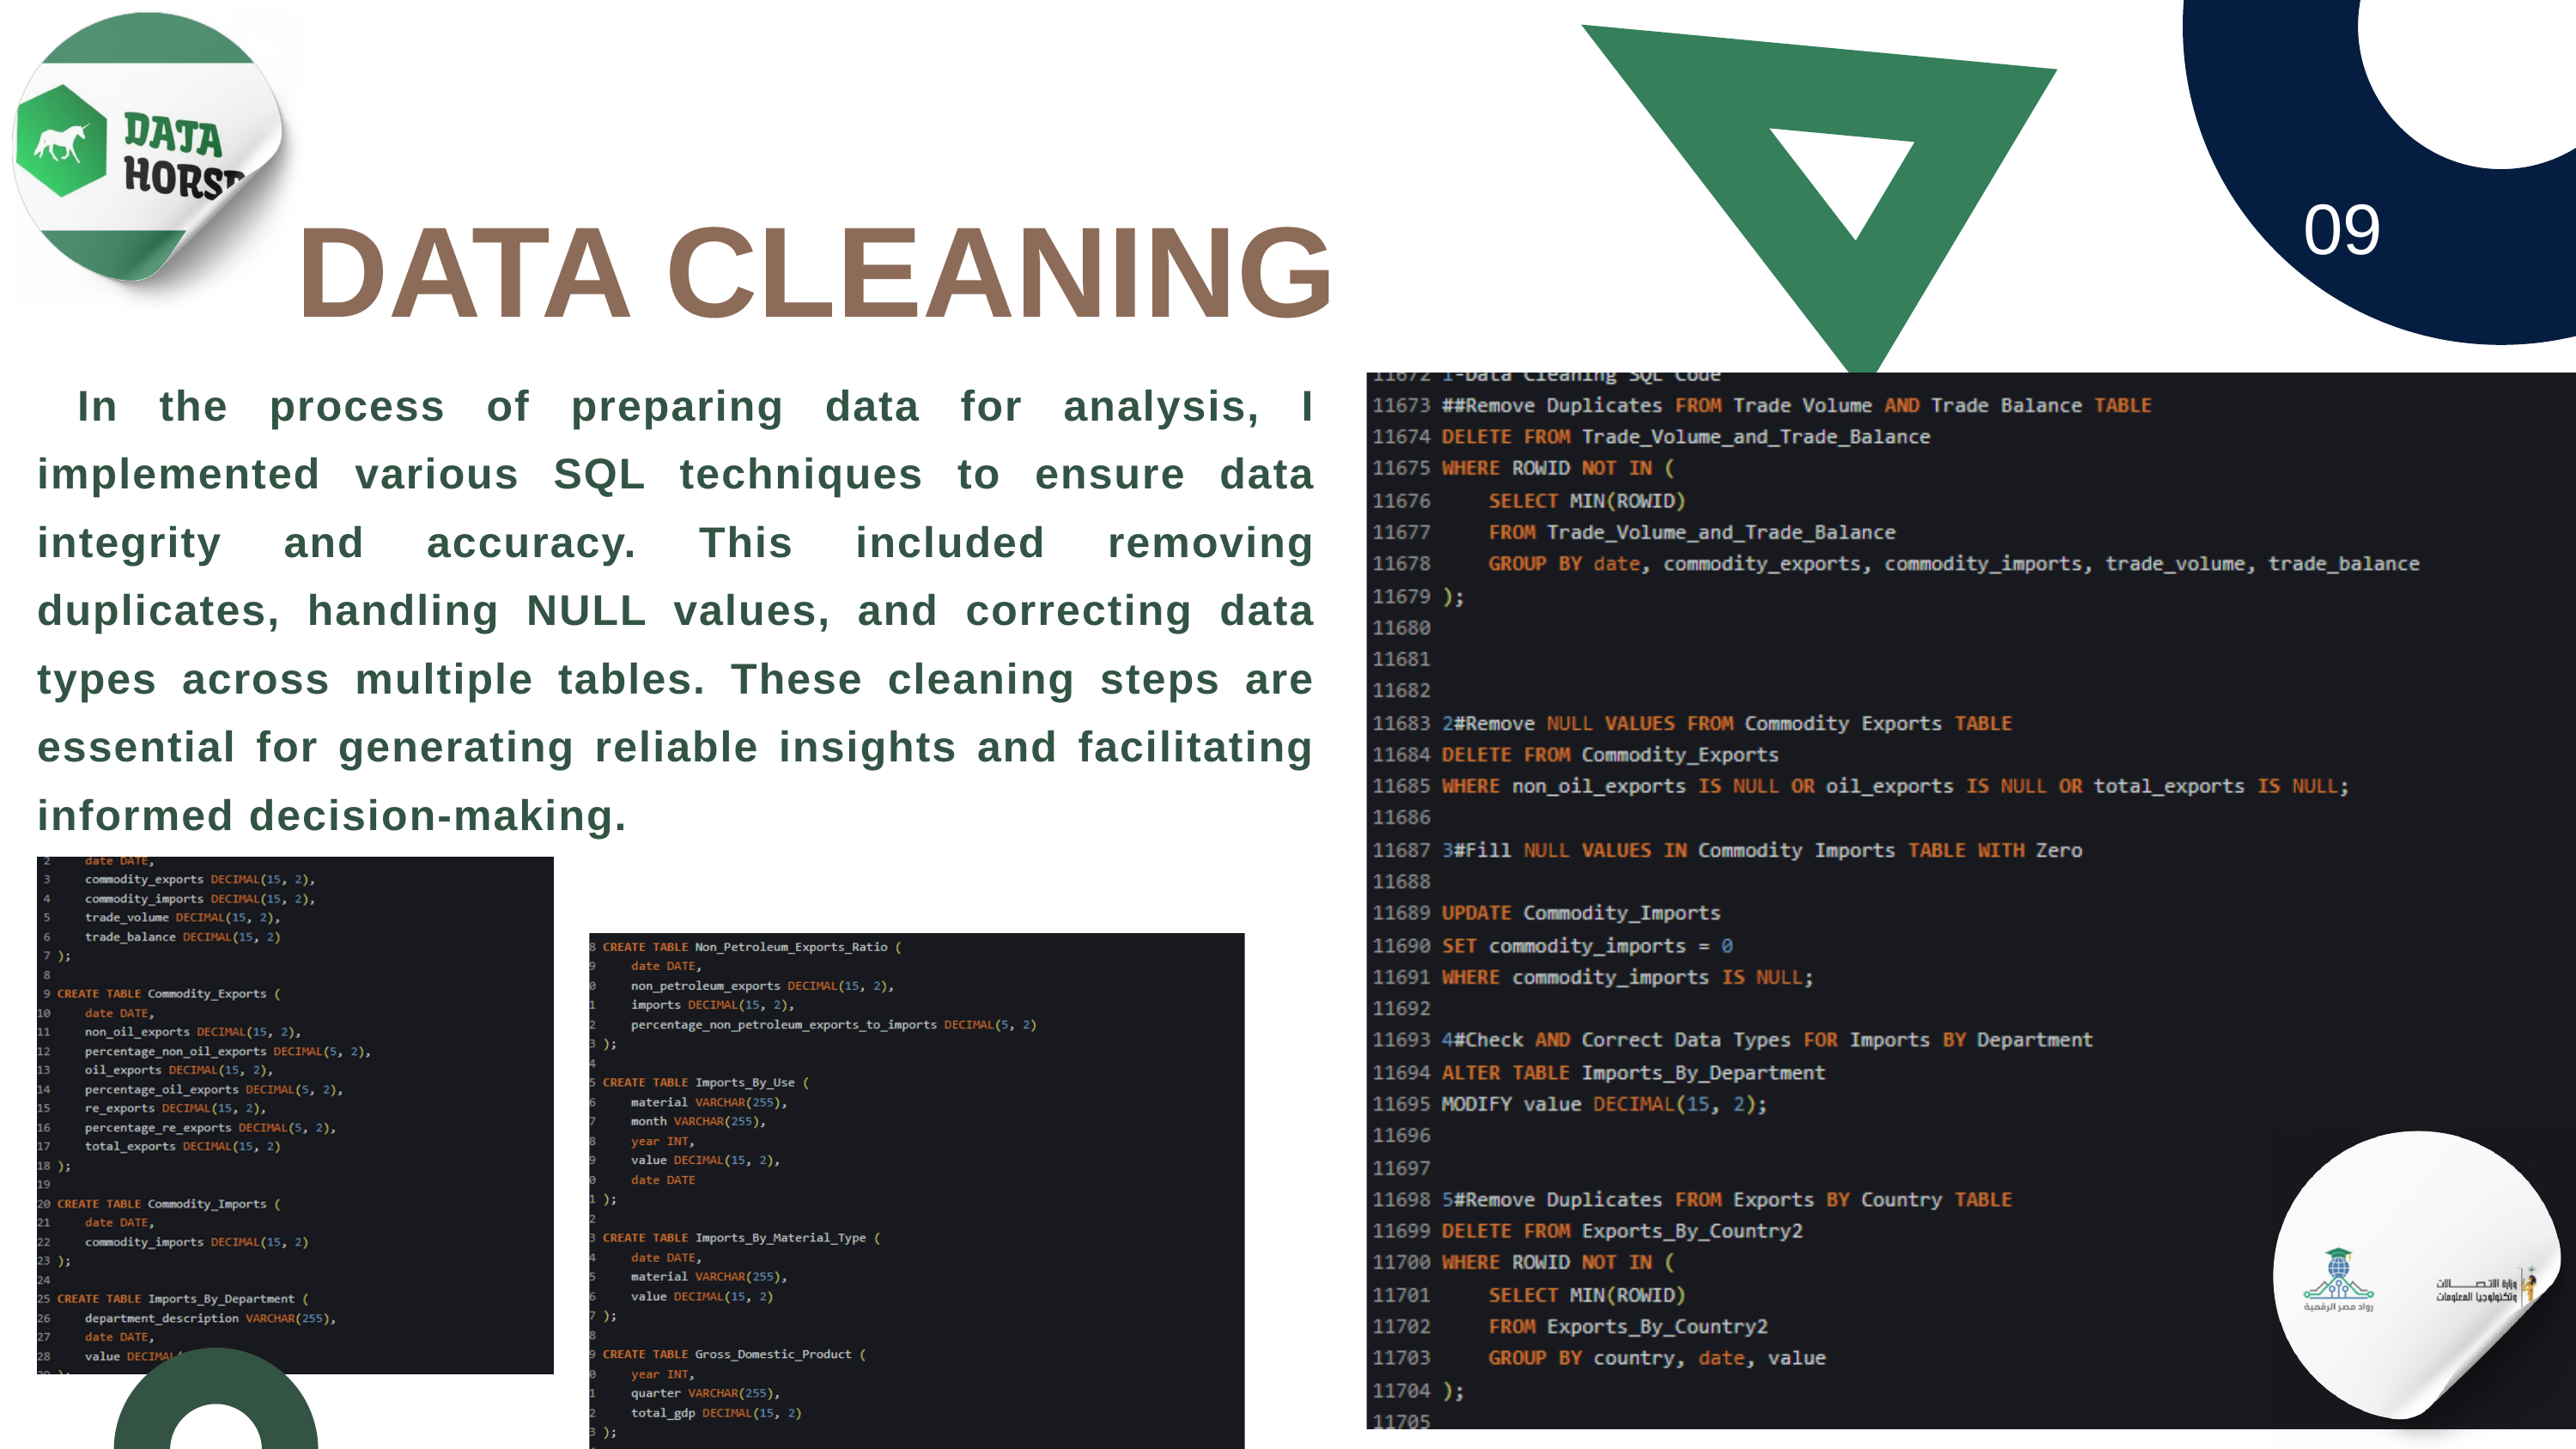

DATA CLEANING
09
 In the process of preparing data for analysis, I implemented various SQL techniques to ensure data integrity and accuracy. This included removing duplicates, handling NULL values, and correcting data types across multiple tables. These cleaning steps are essential for generating reliable insights and facilitating informed decision-making.